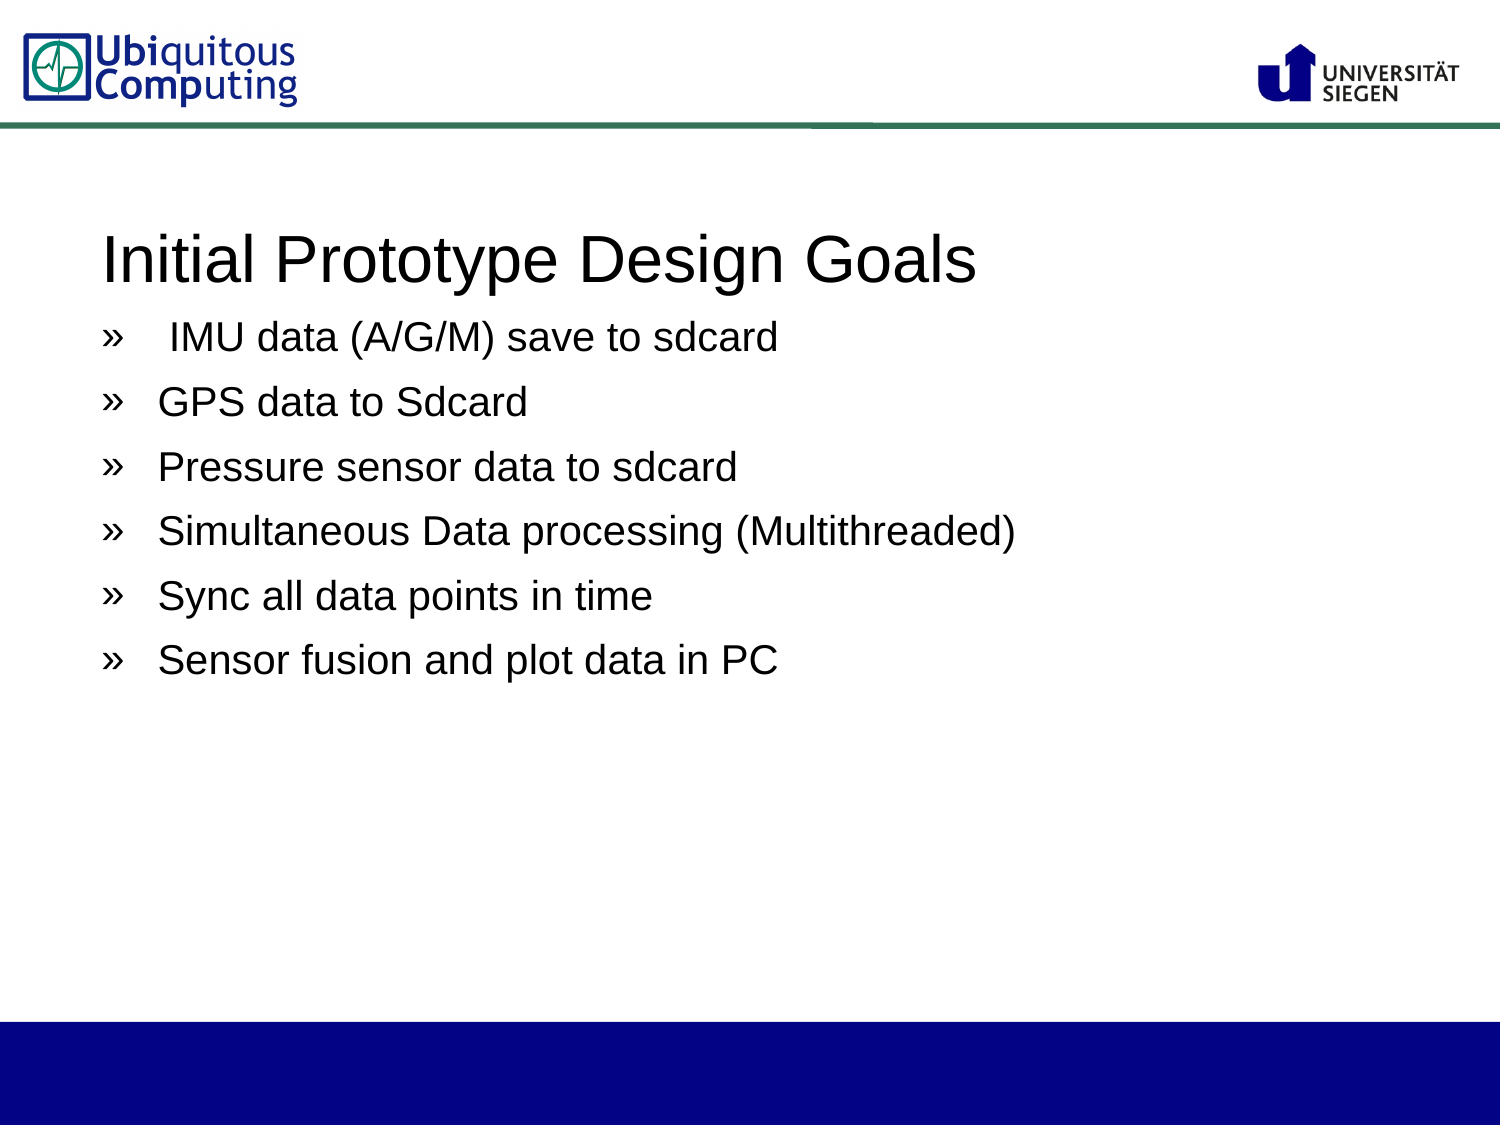

Initial Prototype Design Goals
 IMU data (A/G/M) save to sdcard
GPS data to Sdcard
Pressure sensor data to sdcard
Simultaneous Data processing (Multithreaded)
Sync all data points in time
Sensor fusion and plot data in PC